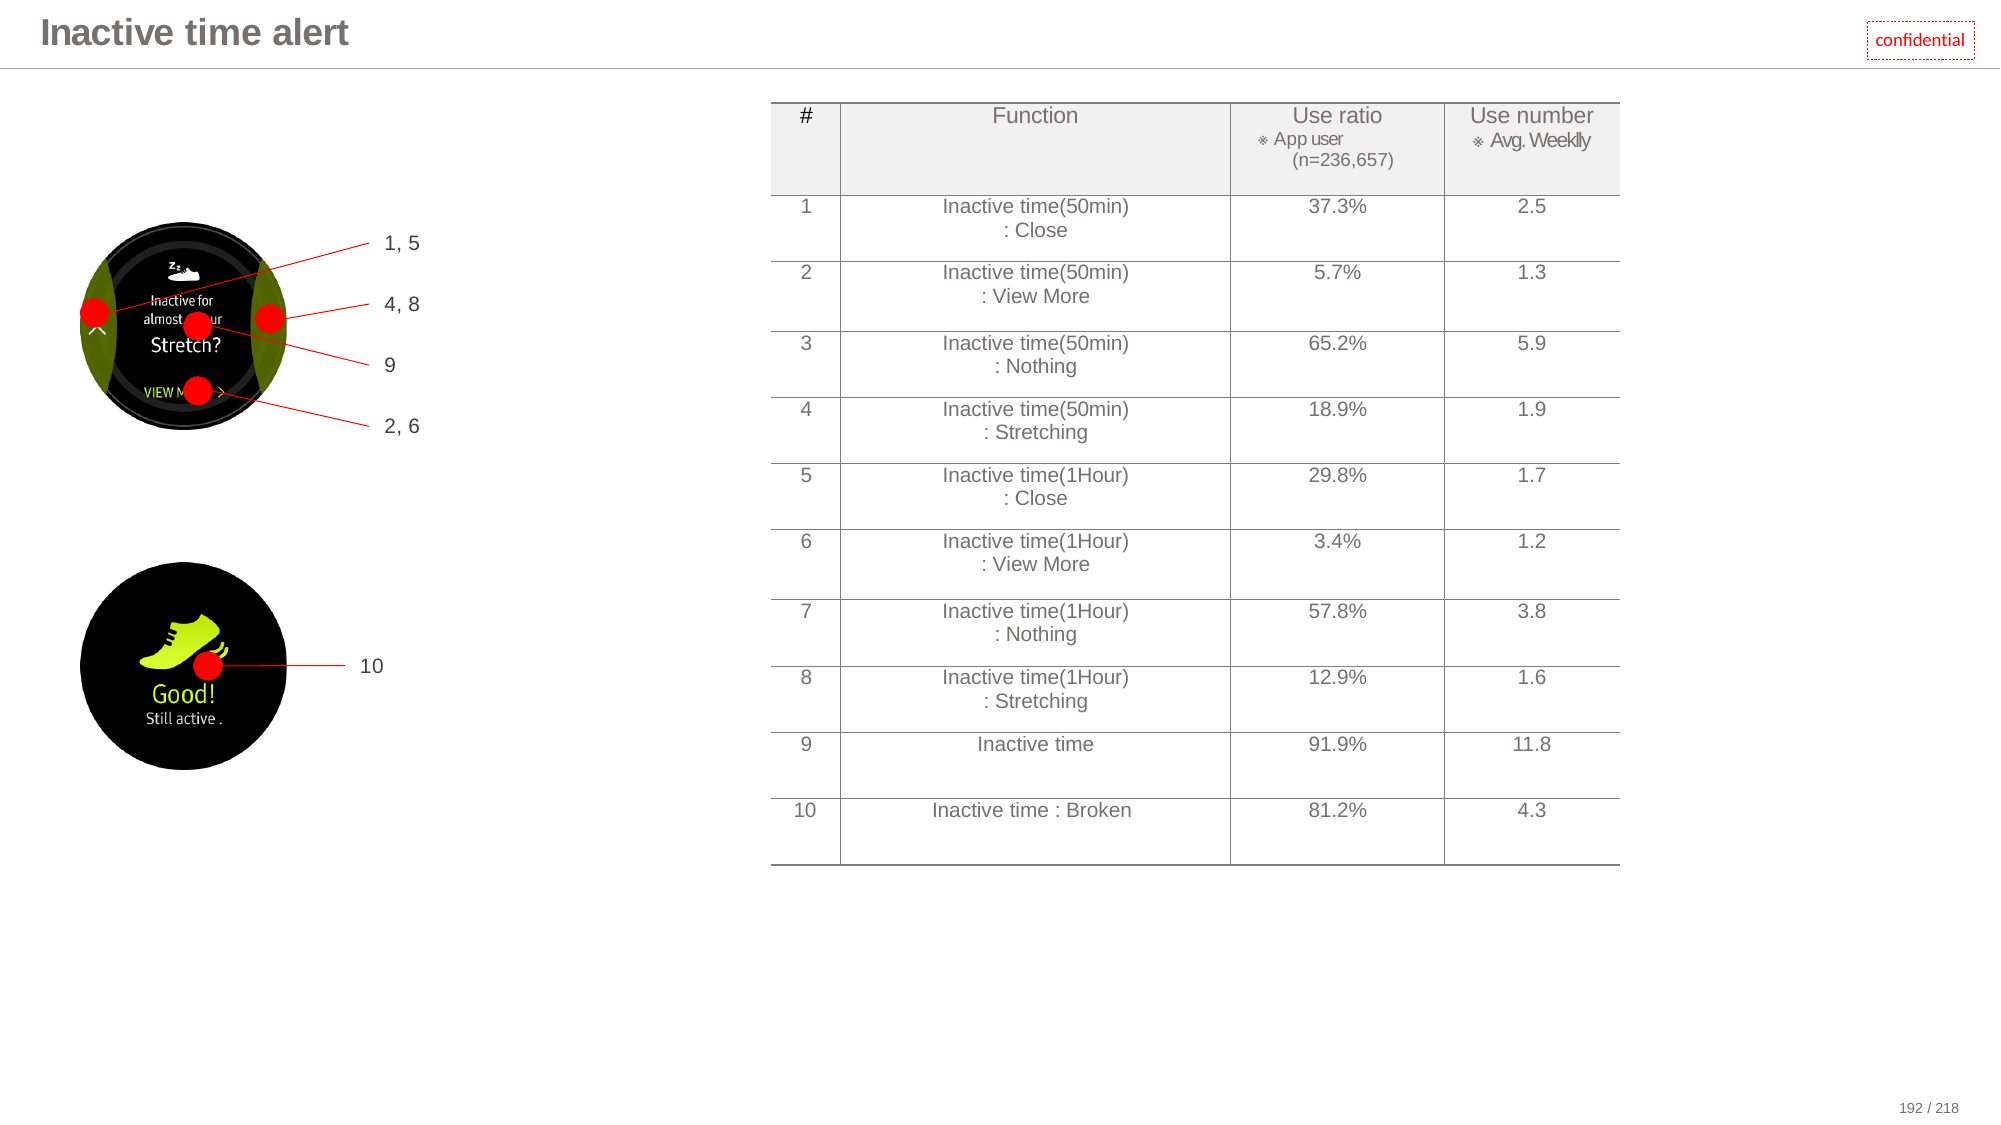

# Inactive time alert
confidential
| # | Function | Use ratio ※ App user (n=236,657) | Use number ※ Avg. Weeklly |
| --- | --- | --- | --- |
| 1 | Inactive time(50min) : Close | 37.3% | 2.5 |
| 2 | Inactive time(50min) : View More | 5.7% | 1.3 |
| 3 | Inactive time(50min) : Nothing | 65.2% | 5.9 |
| 4 | Inactive time(50min) : Stretching | 18.9% | 1.9 |
| 5 | Inactive time(1Hour) : Close | 29.8% | 1.7 |
| 6 | Inactive time(1Hour) : View More | 3.4% | 1.2 |
| 7 | Inactive time(1Hour) : Nothing | 57.8% | 3.8 |
| 8 | Inactive time(1Hour) : Stretching | 12.9% | 1.6 |
| 9 | Inactive time | 91.9% | 11.8 |
| 10 | Inactive time : Broken | 81.2% | 4.3 |

1, 5

4, 8

9

2, 6

10

192 / 218